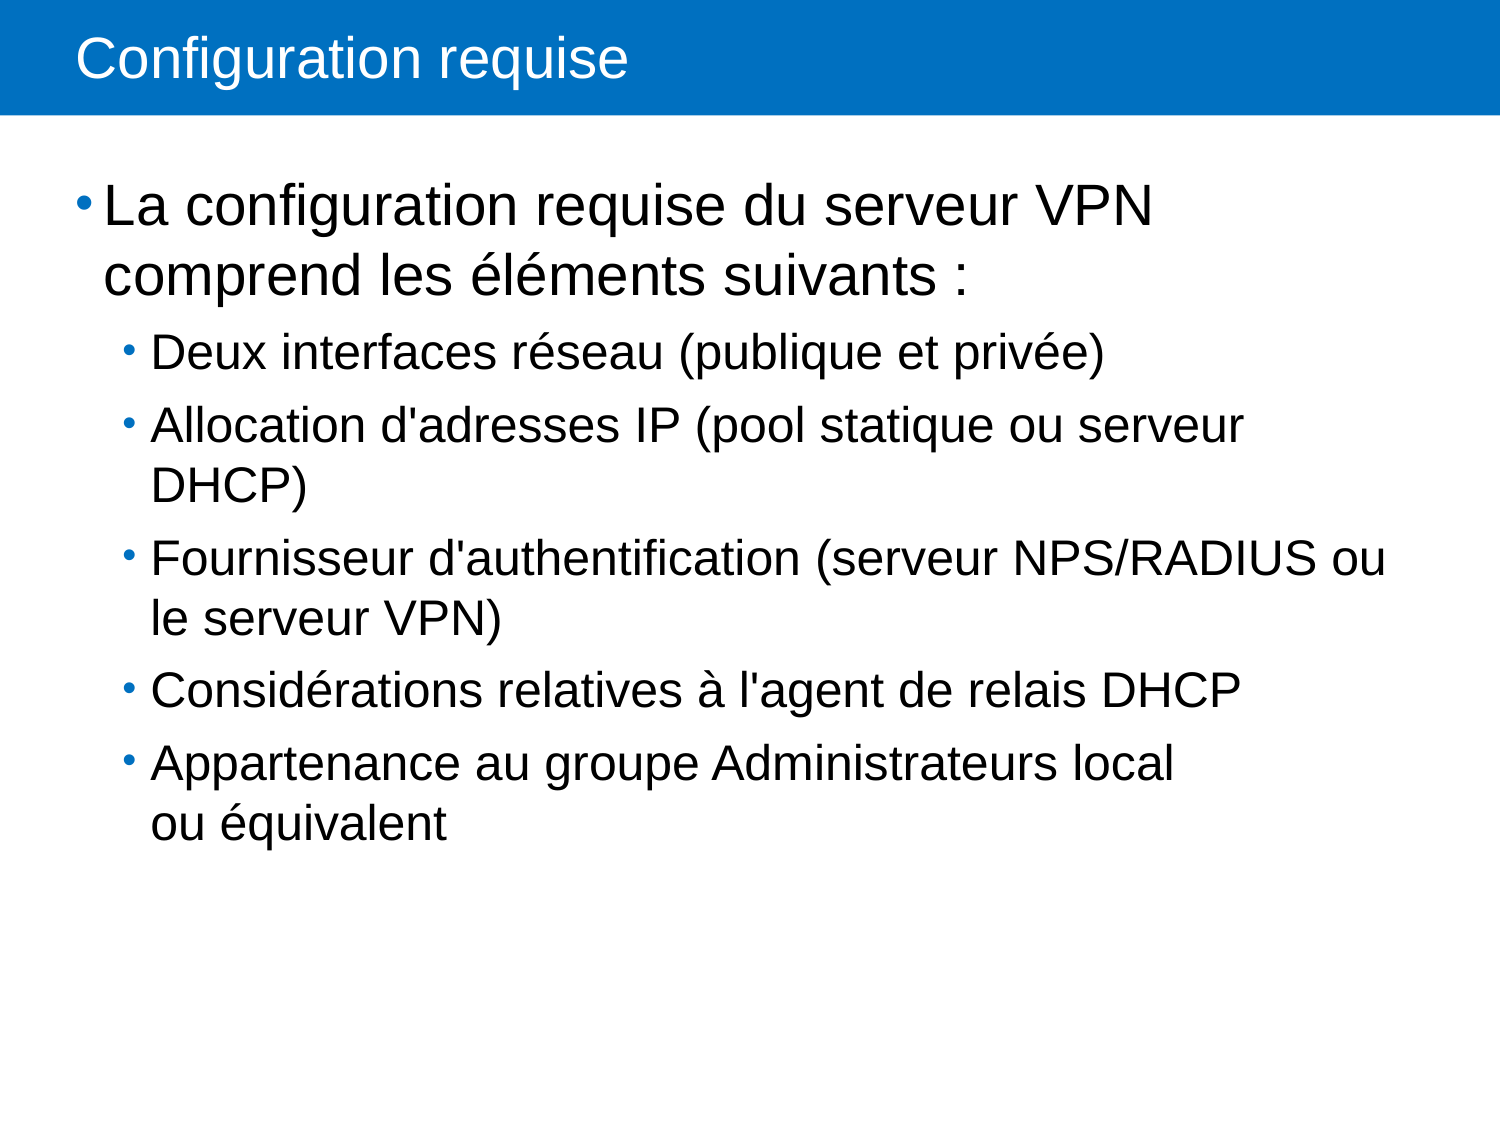

# Configuration requise
La configuration requise du serveur VPN comprend les éléments suivants :
Deux interfaces réseau (publique et privée)
Allocation d'adresses IP (pool statique ou serveur DHCP)
Fournisseur d'authentification (serveur NPS/RADIUS ou le serveur VPN)
Considérations relatives à l'agent de relais DHCP
Appartenance au groupe Administrateurs local
ou équivalent